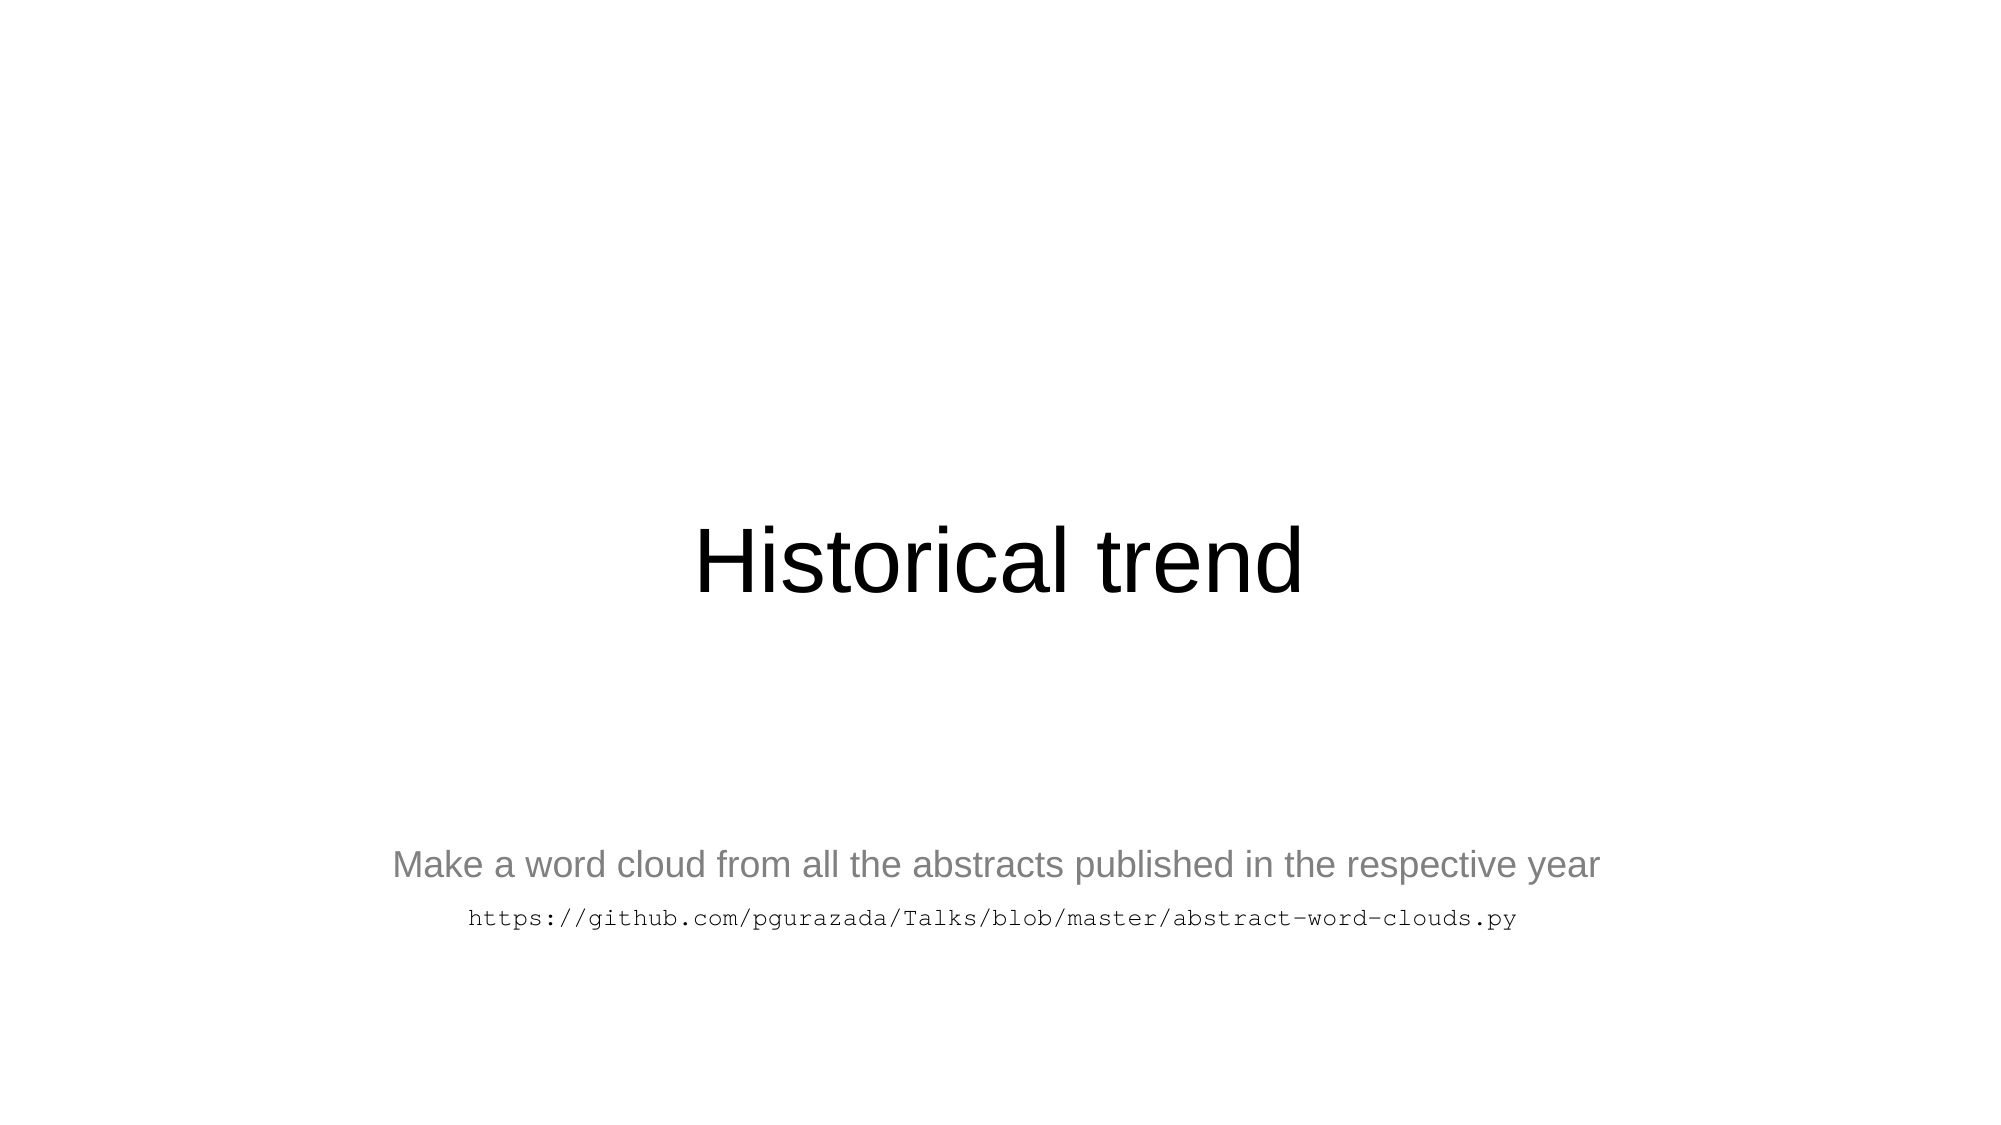

# Historical trend
Make a word cloud from all the abstracts published in the respective year
https://github.com/pgurazada/Talks/blob/master/abstract-word-clouds.py